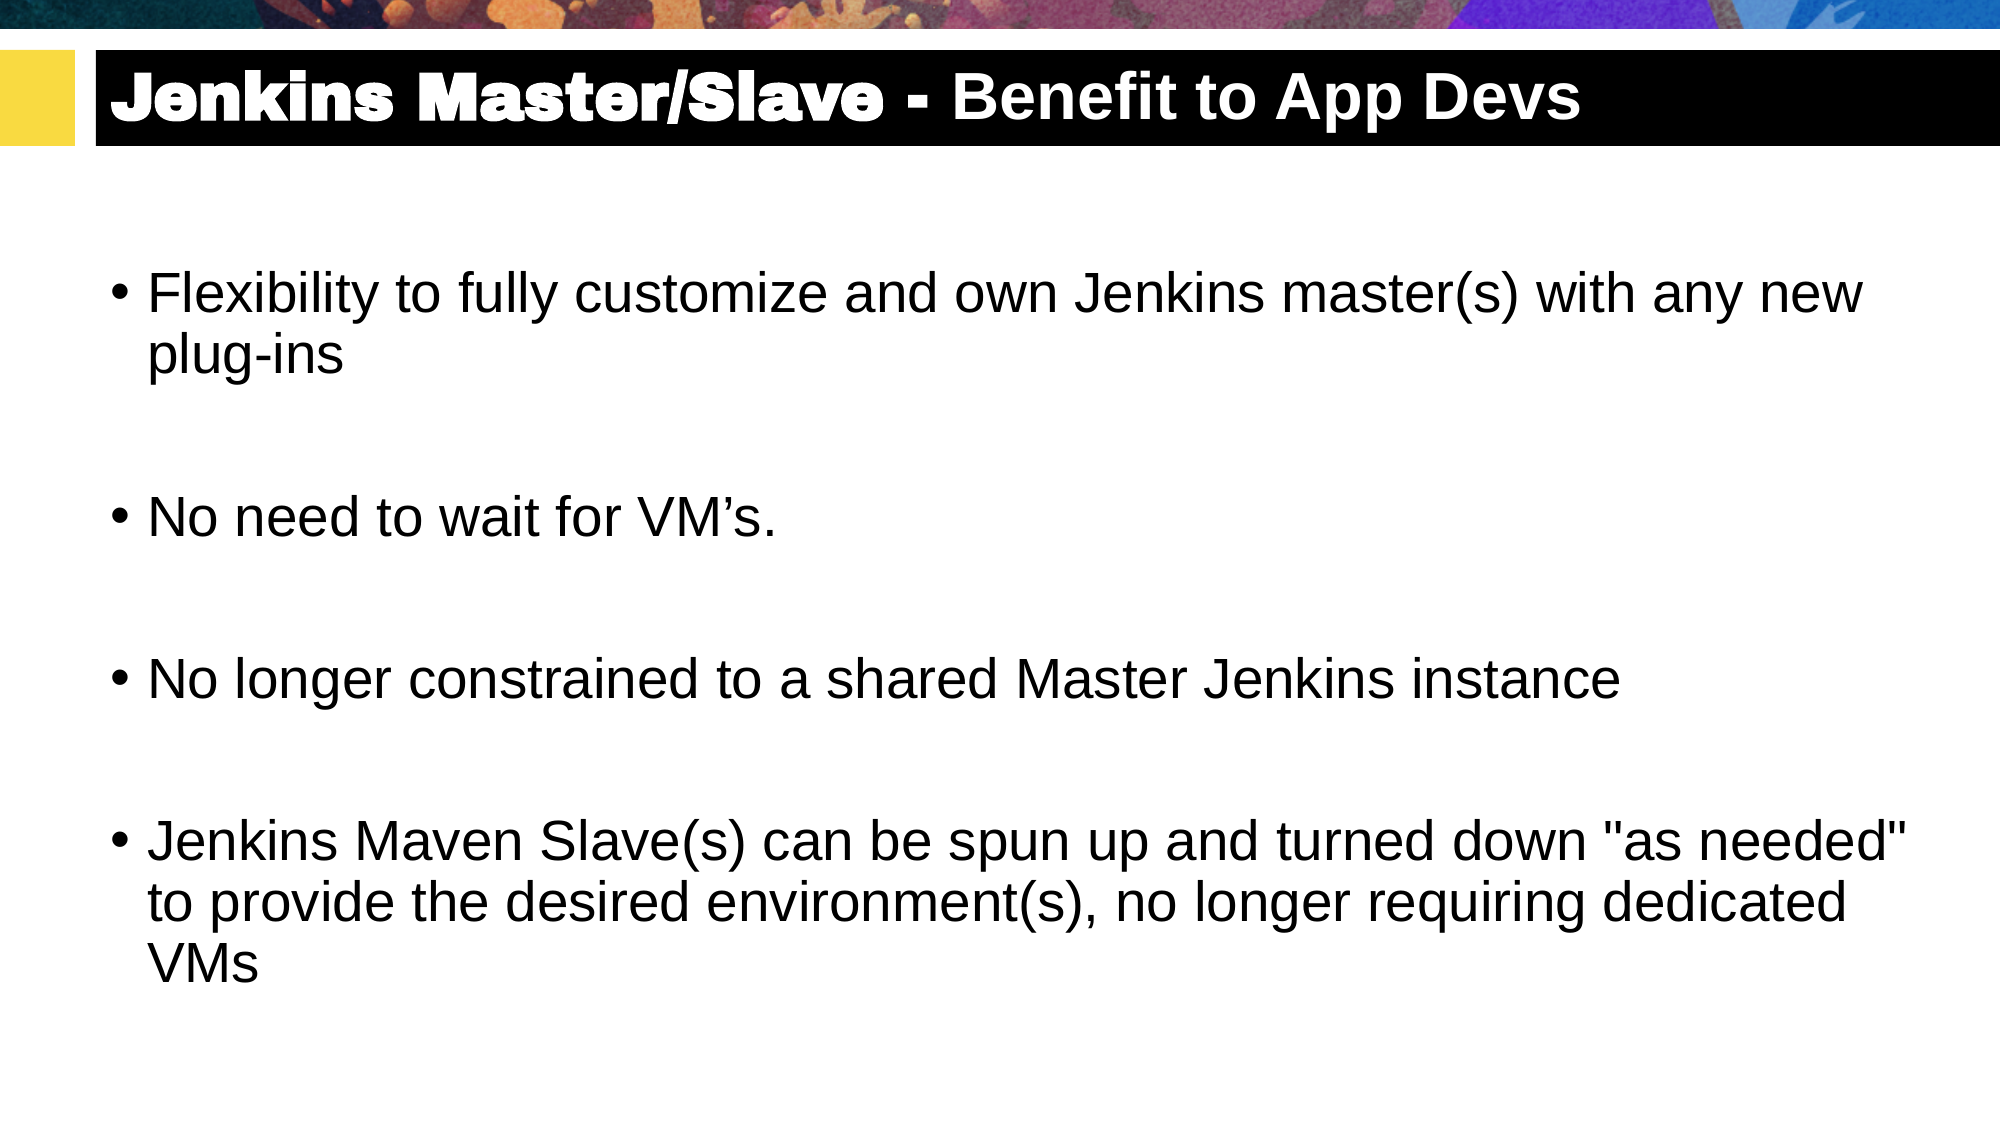

# Jenkins Master/Slave - Benefit to App Devs

Flexibility to fully customize and own Jenkins master(s) with any new plug-ins

No need to wait for VM’s.

No longer constrained to a shared Master Jenkins instance

Jenkins Maven Slave(s) can be spun up and turned down "as needed" to provide the desired environment(s), no longer requiring dedicated VMs